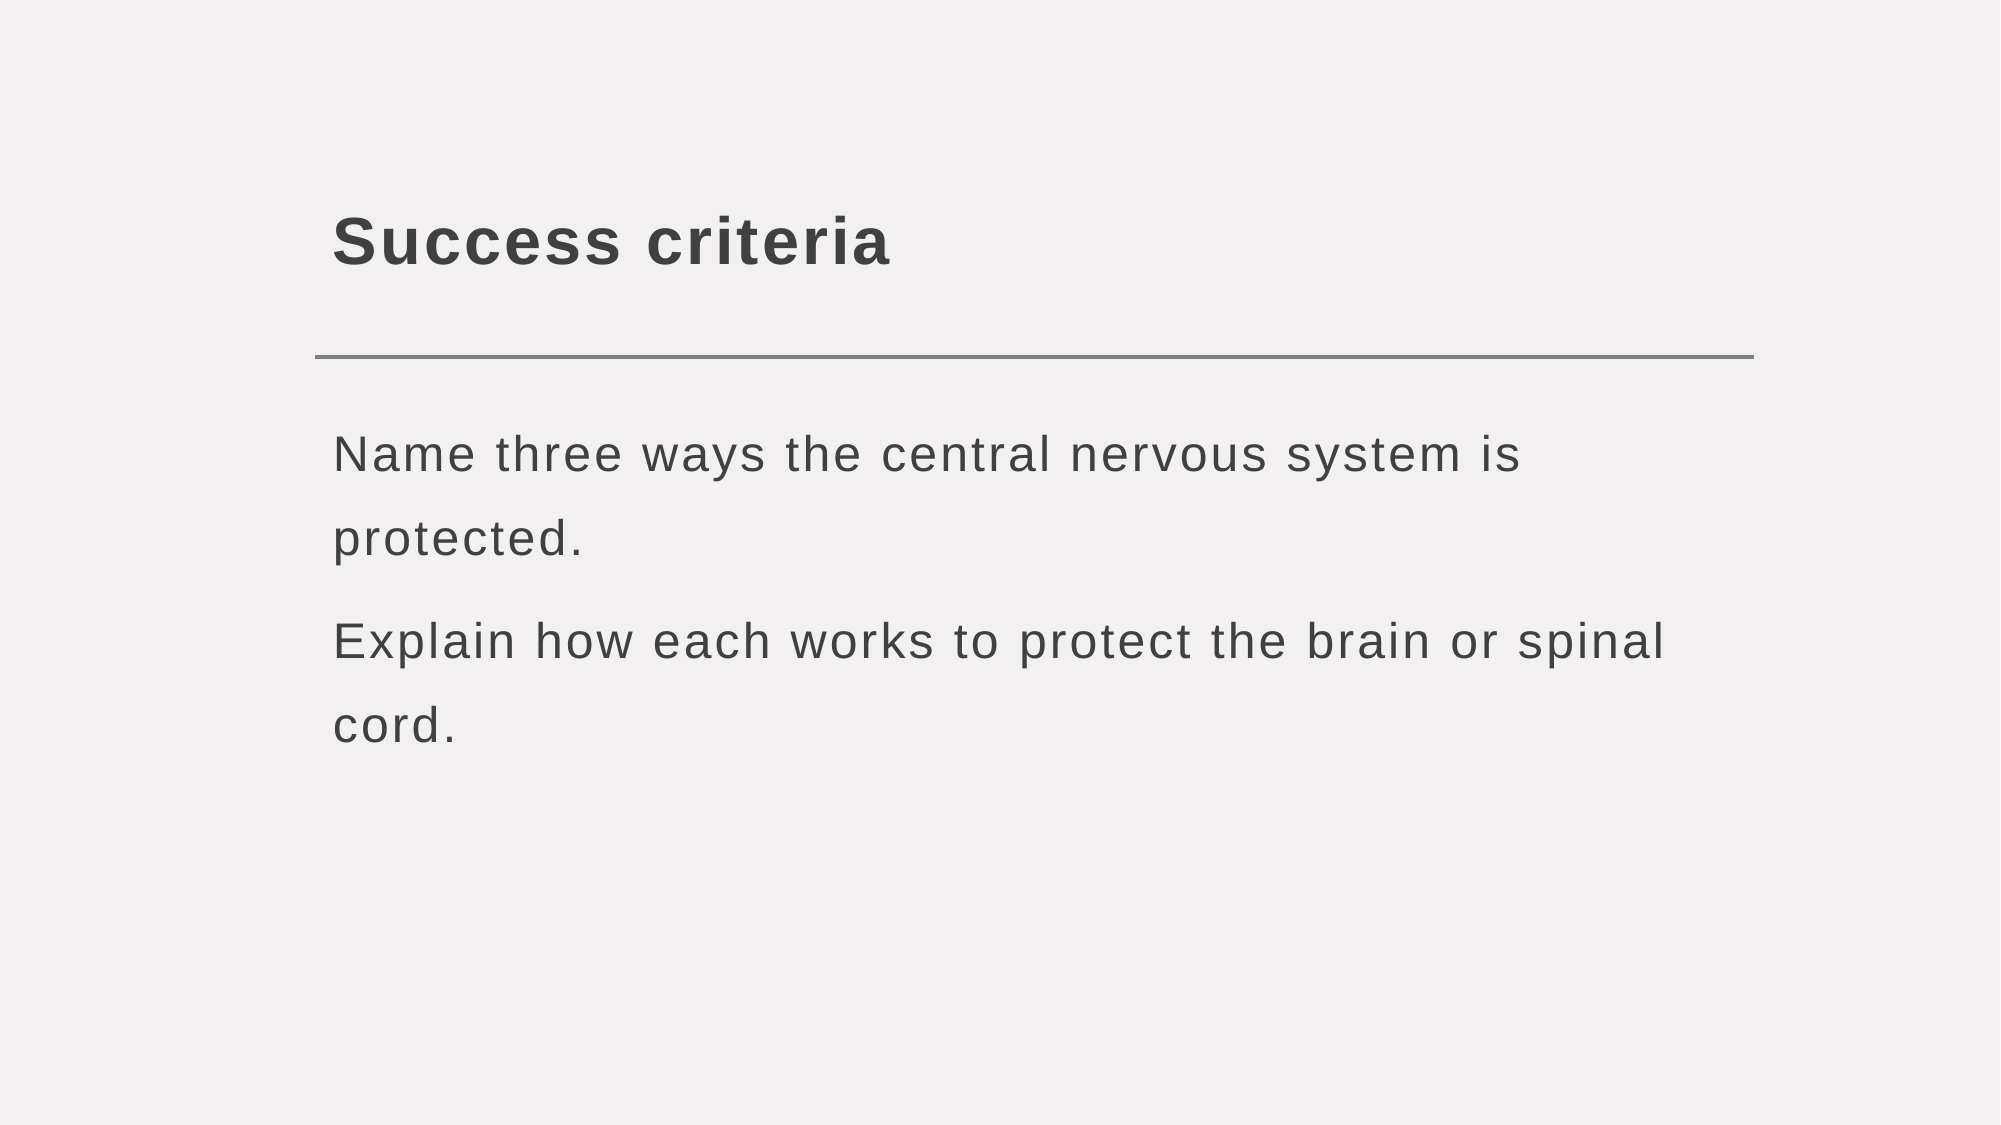

# Success criteria
Name three ways the central nervous system is protected.
Explain how each works to protect the brain or spinal cord.